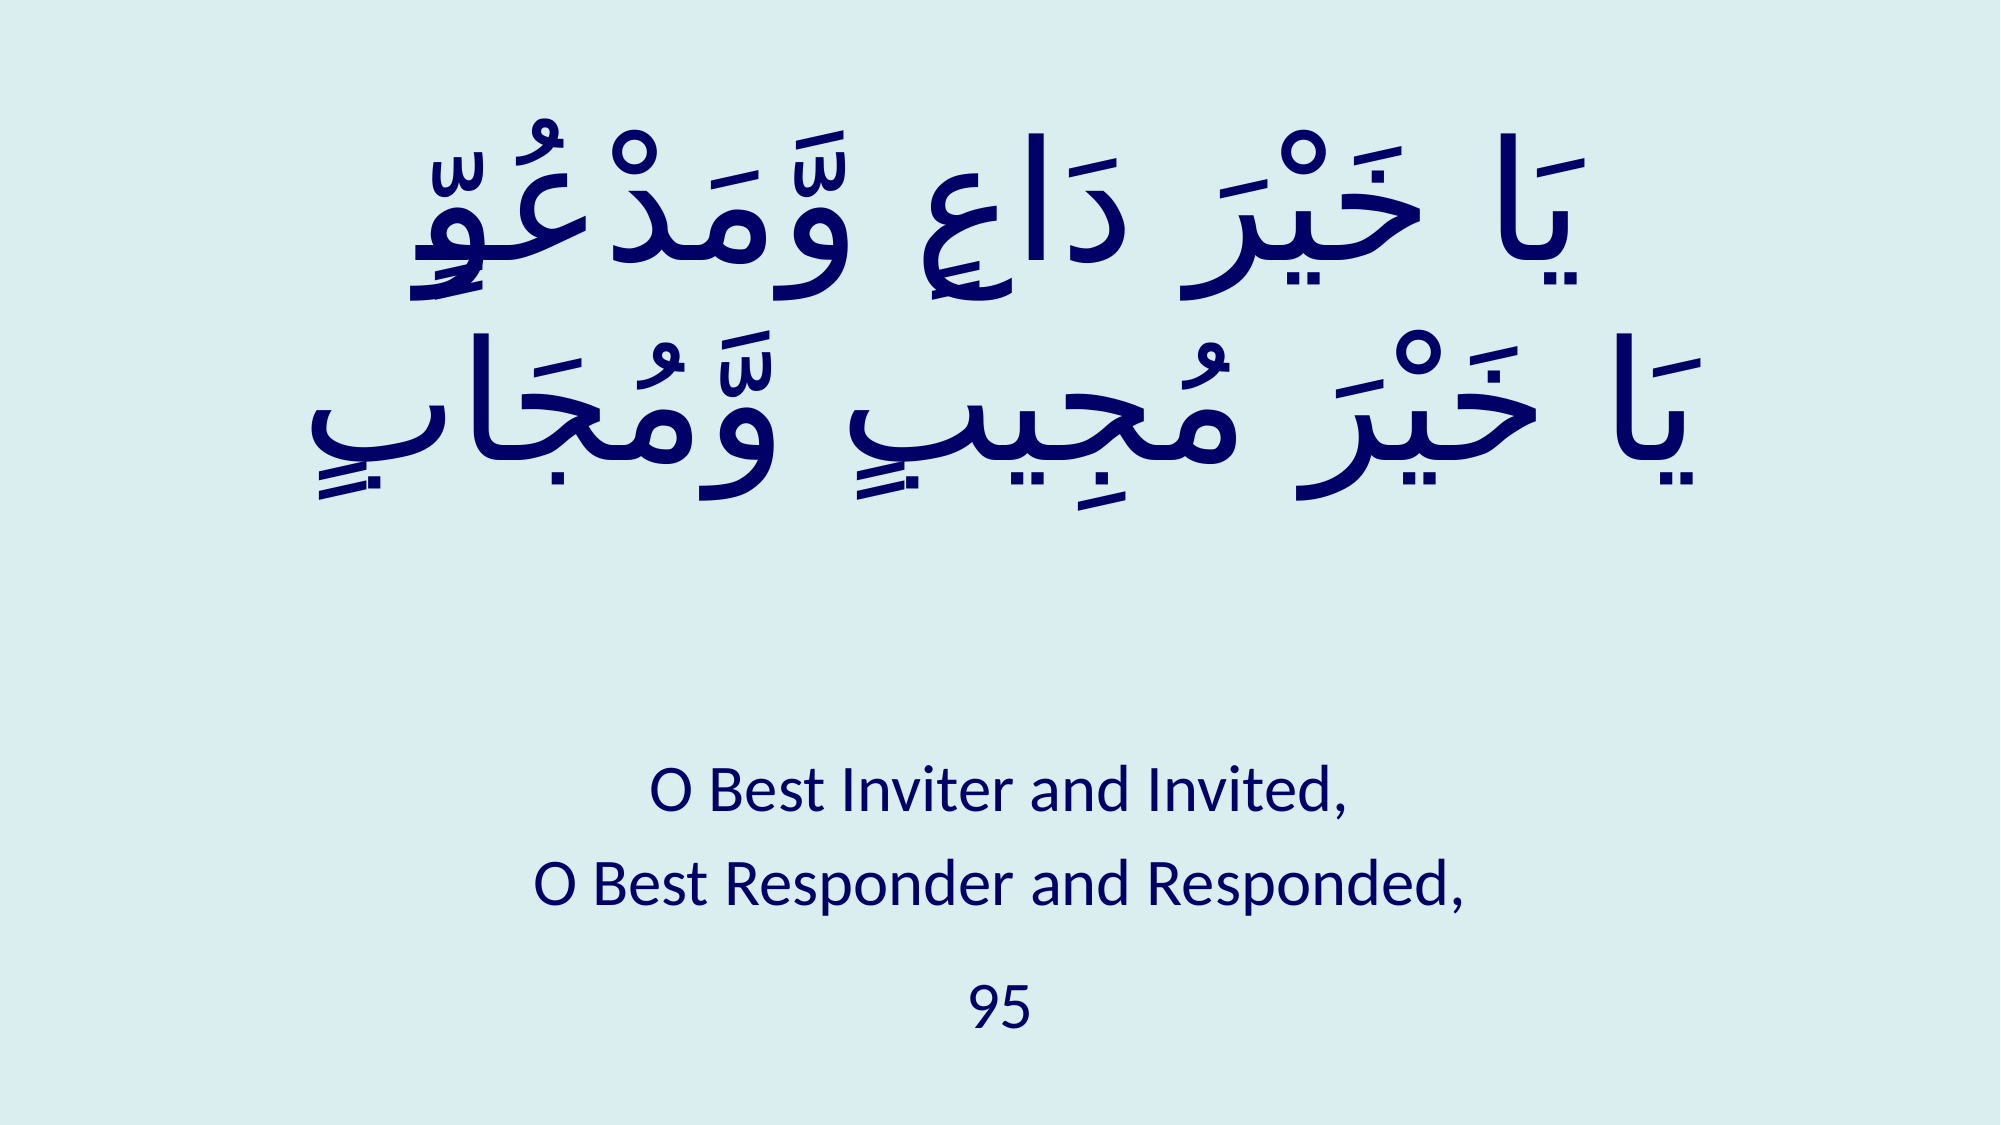

# يَا خَيْرَ دَاعٍ وَّمَدْعُوٍّ يَا خَيْرَ مُجِيبٍ وَّمُجَابٍ
O Best Inviter and Invited,
O Best Responder and Responded,
95